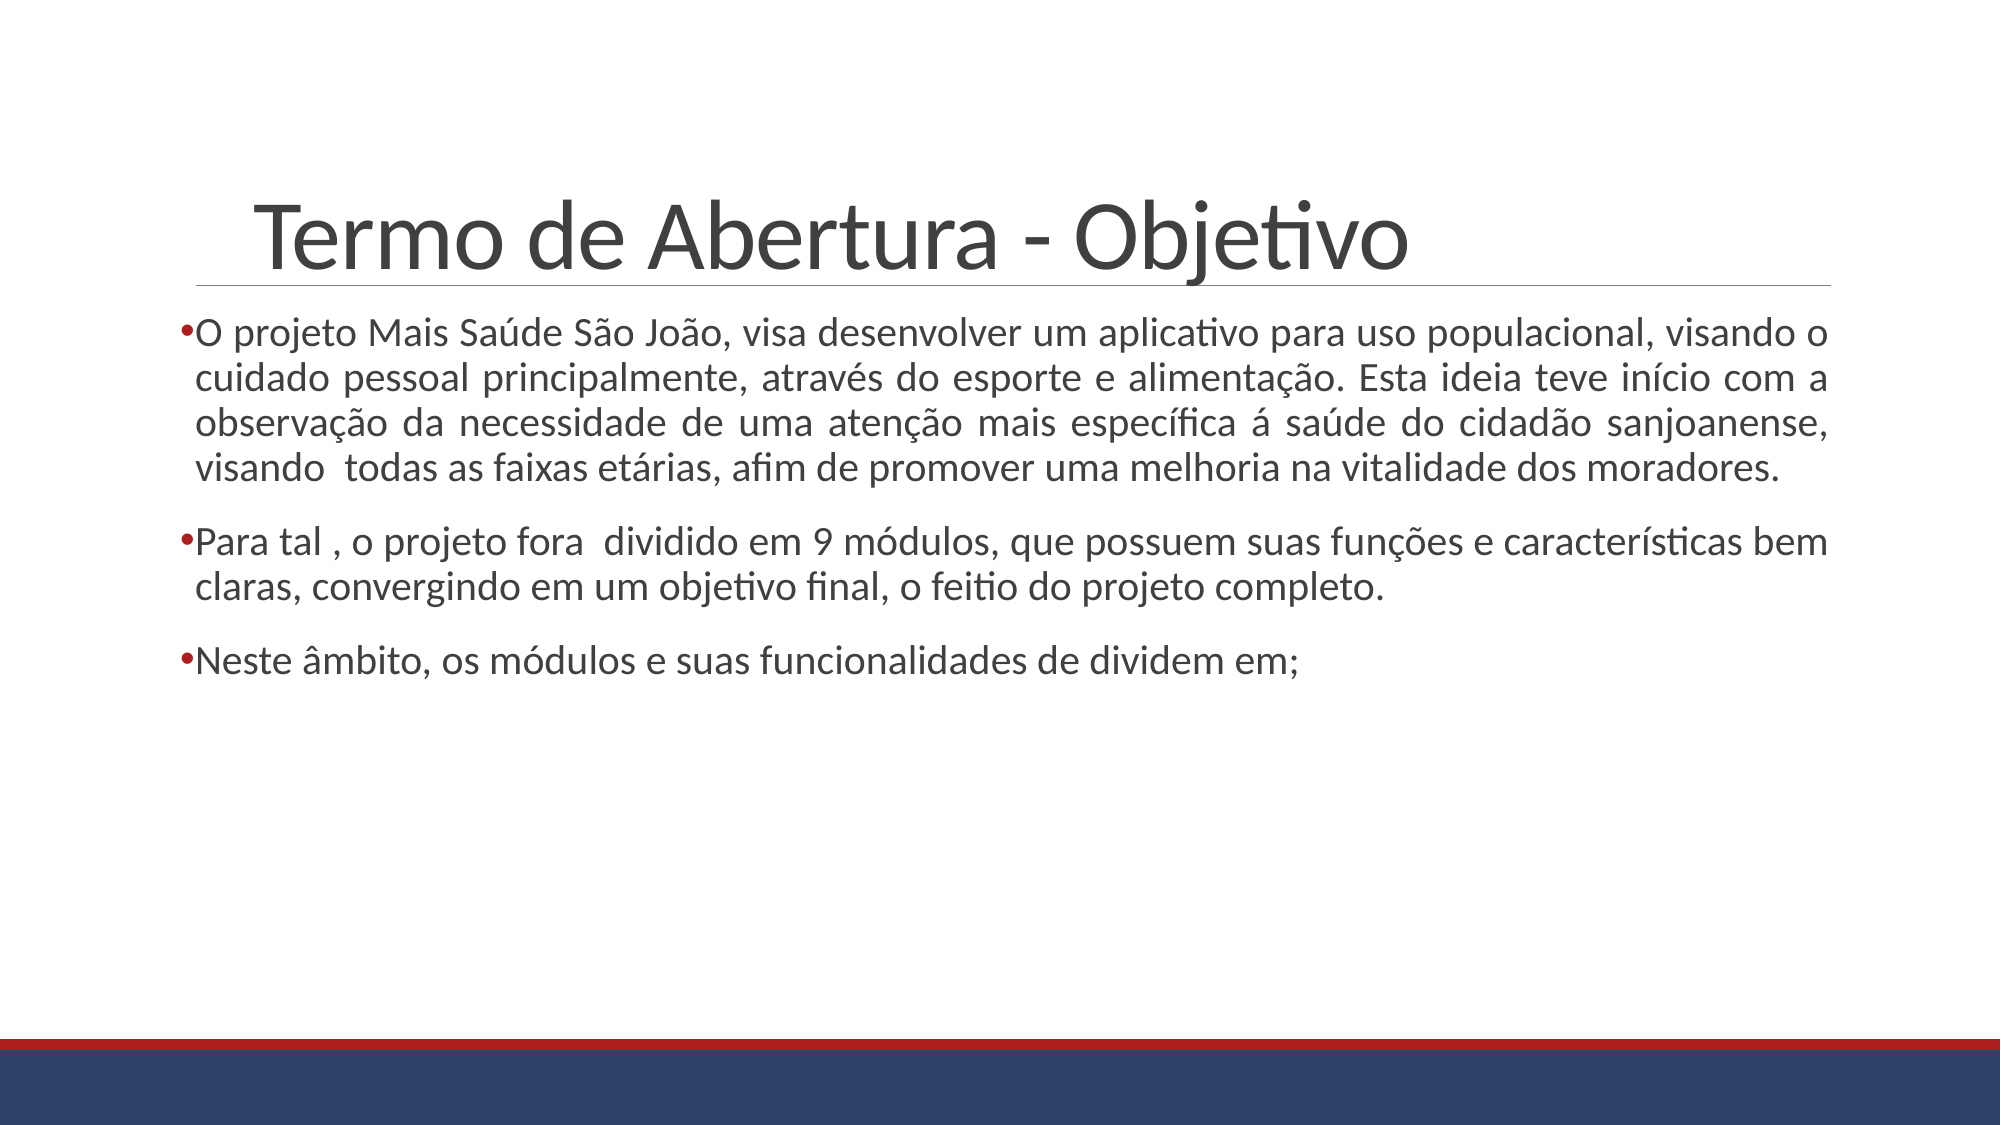

# Termo de Abertura - Objetivo
O projeto Mais Saúde São João, visa desenvolver um aplicativo para uso populacional, visando o cuidado pessoal principalmente, através do esporte e alimentação. Esta ideia teve início com a observação da necessidade de uma atenção mais específica á saúde do cidadão sanjoanense, visando  todas as faixas etárias, afim de promover uma melhoria na vitalidade dos moradores.
Para tal , o projeto fora  dividido em 9 módulos, que possuem suas funções e características bem claras, convergindo em um objetivo final, o feitio do projeto completo.
Neste âmbito, os módulos e suas funcionalidades de dividem em;